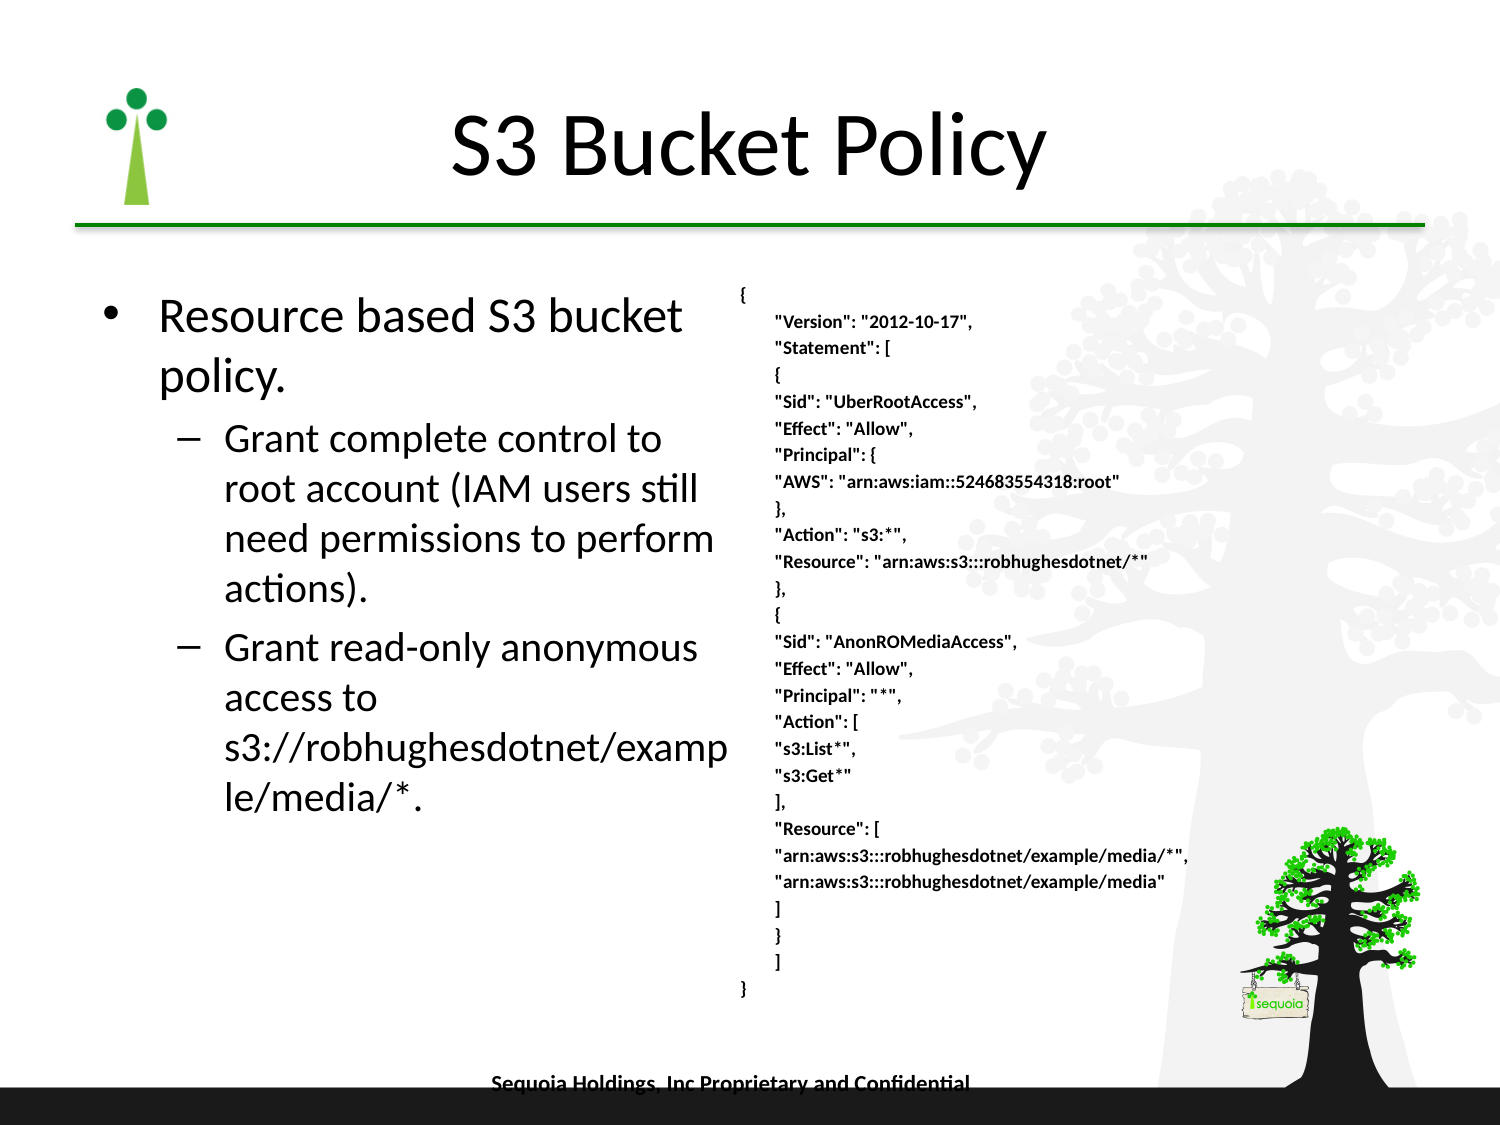

# S3 Bucket Policy
Resource based S3 bucket policy.
Grant complete control to root account (IAM users still need permissions to perform actions).
Grant read-only anonymous access to s3://robhughesdotnet/example/media/*.

{
	"Version": "2012-10-17",
	"Statement": [
		{
			"Sid": "UberRootAccess",
			"Effect": "Allow",
			"Principal": {
				"AWS": "arn:aws:iam::524683554318:root"
			},
			"Action": "s3:*",
			"Resource": "arn:aws:s3:::robhughesdotnet/*"
		},
		{
			"Sid": "AnonROMediaAccess",
			"Effect": "Allow",
			"Principal": "*",
			"Action": [
				"s3:List*",
				"s3:Get*"
			],
			"Resource": [
				"arn:aws:s3:::robhughesdotnet/example/media/*",
				"arn:aws:s3:::robhughesdotnet/example/media"
			]
		}
	]
}

Sequoia Holdings, Inc Proprietary and Confidential